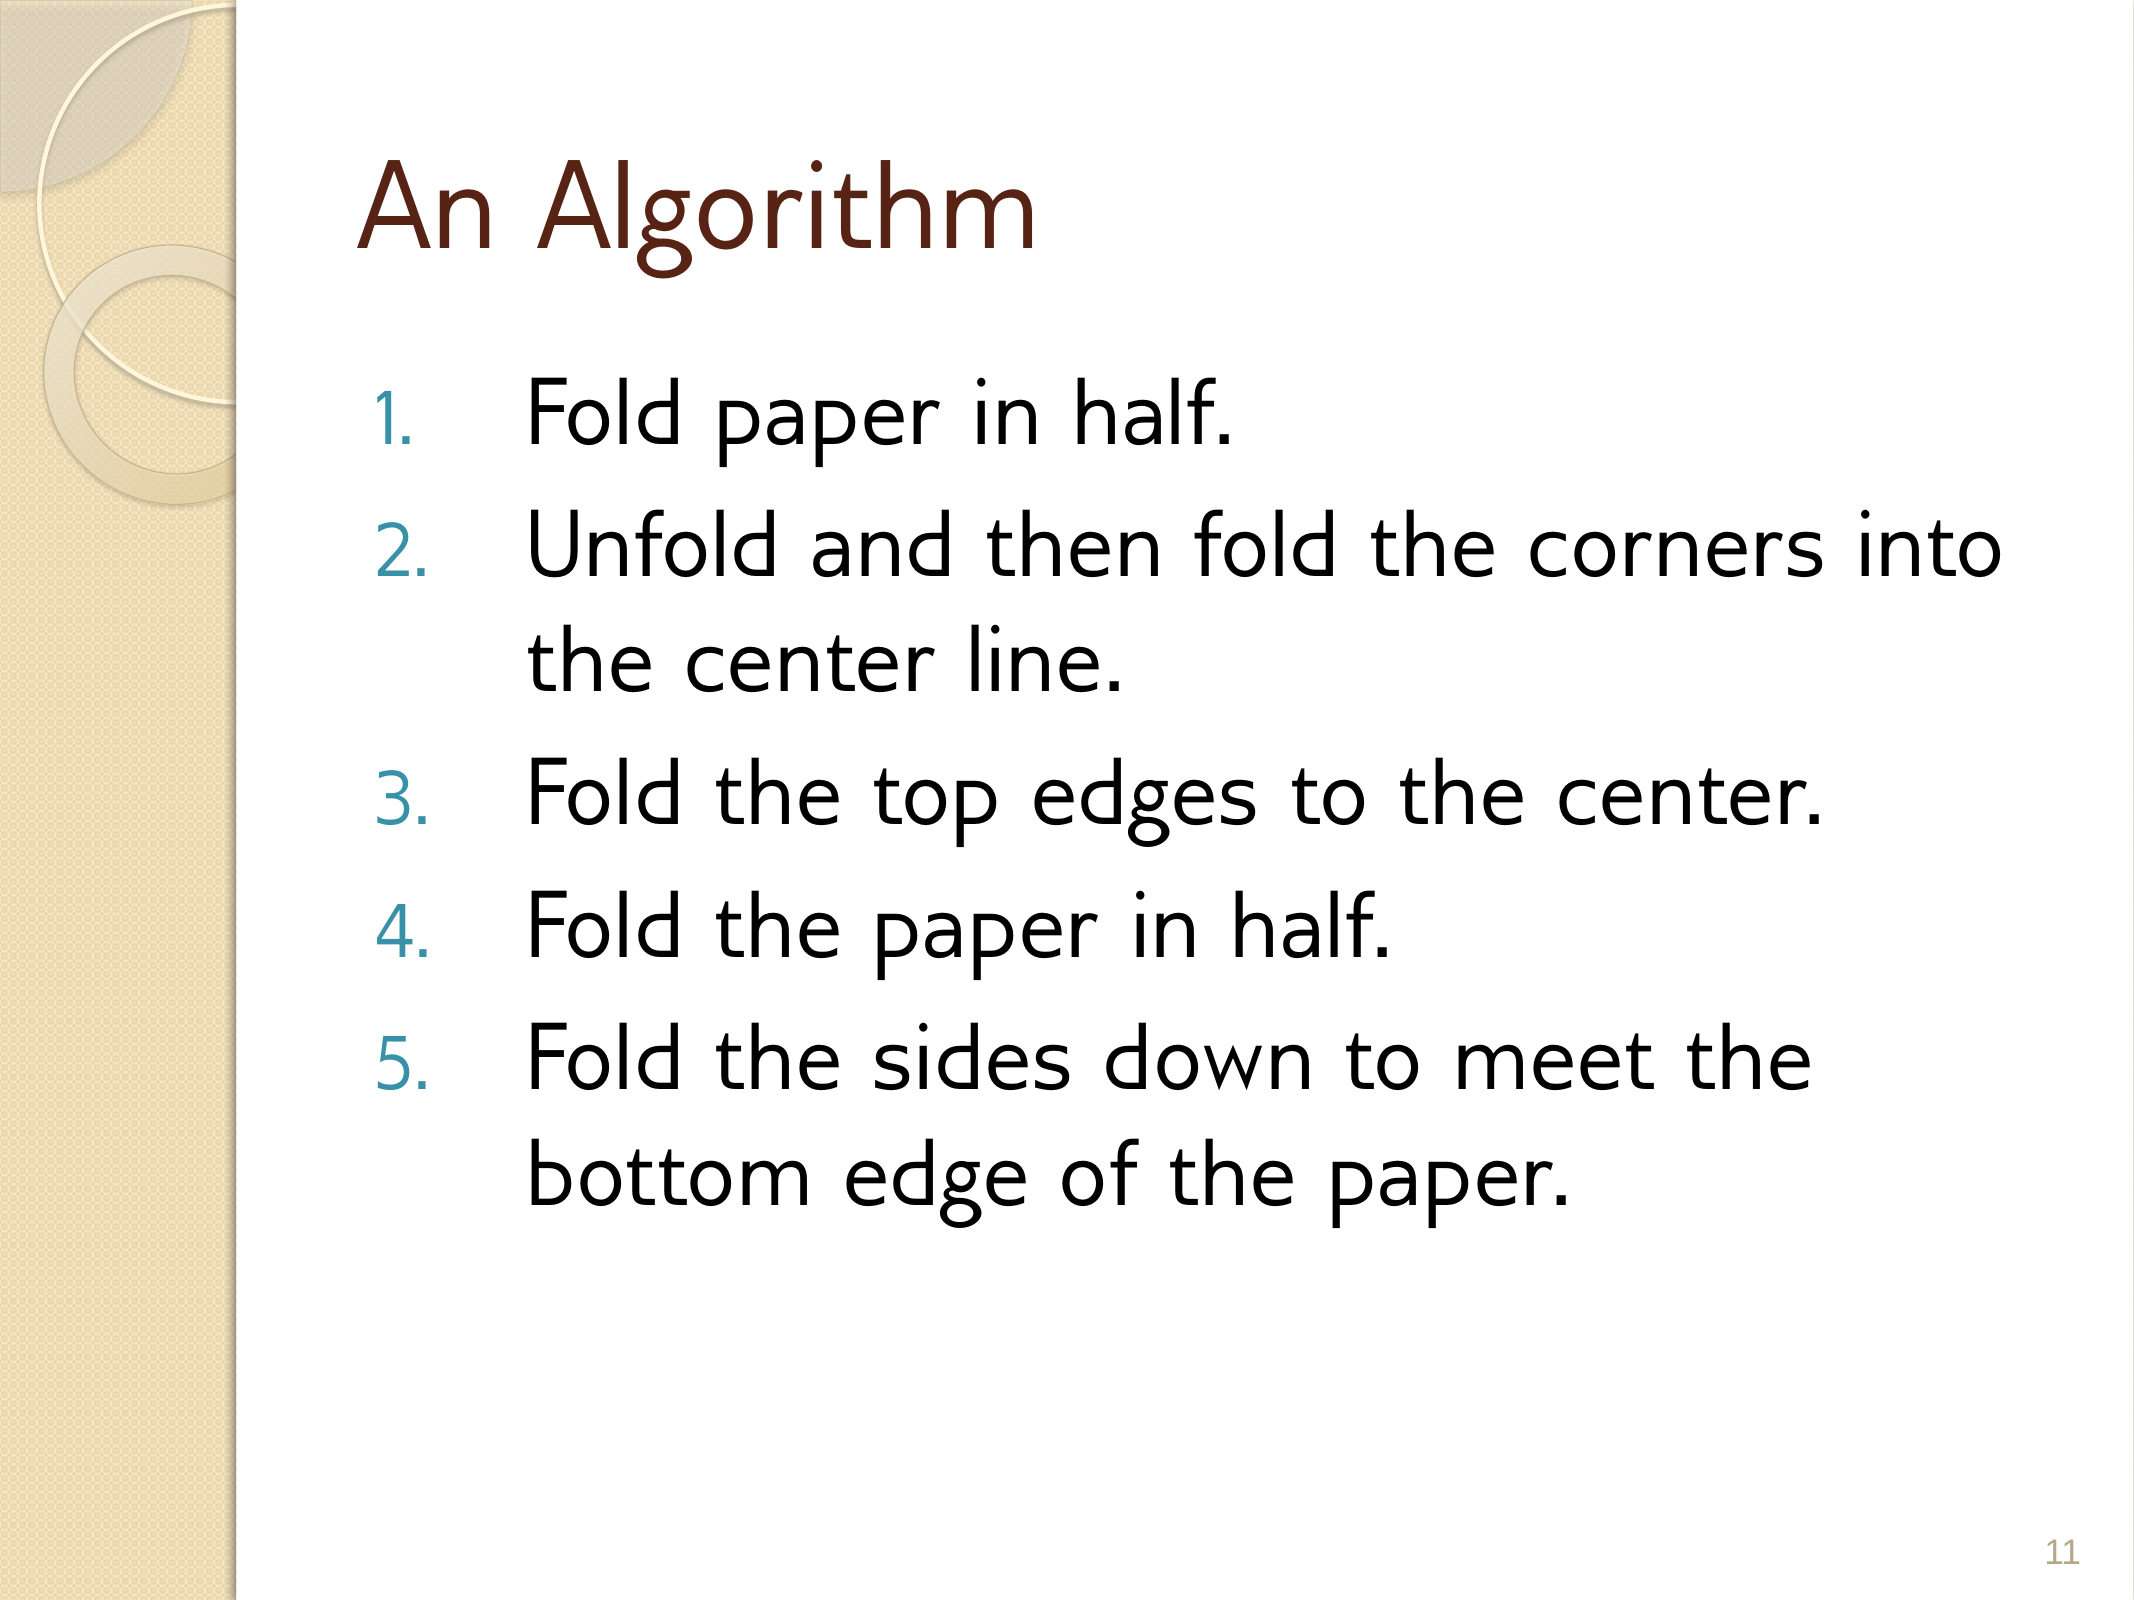

# An Algorithm
Fold paper in half.
Unfold and then fold the corners into the center line.
Fold the top edges to the center.
Fold the paper in half.
Fold the sides down to meet the bottom edge of the paper.

11